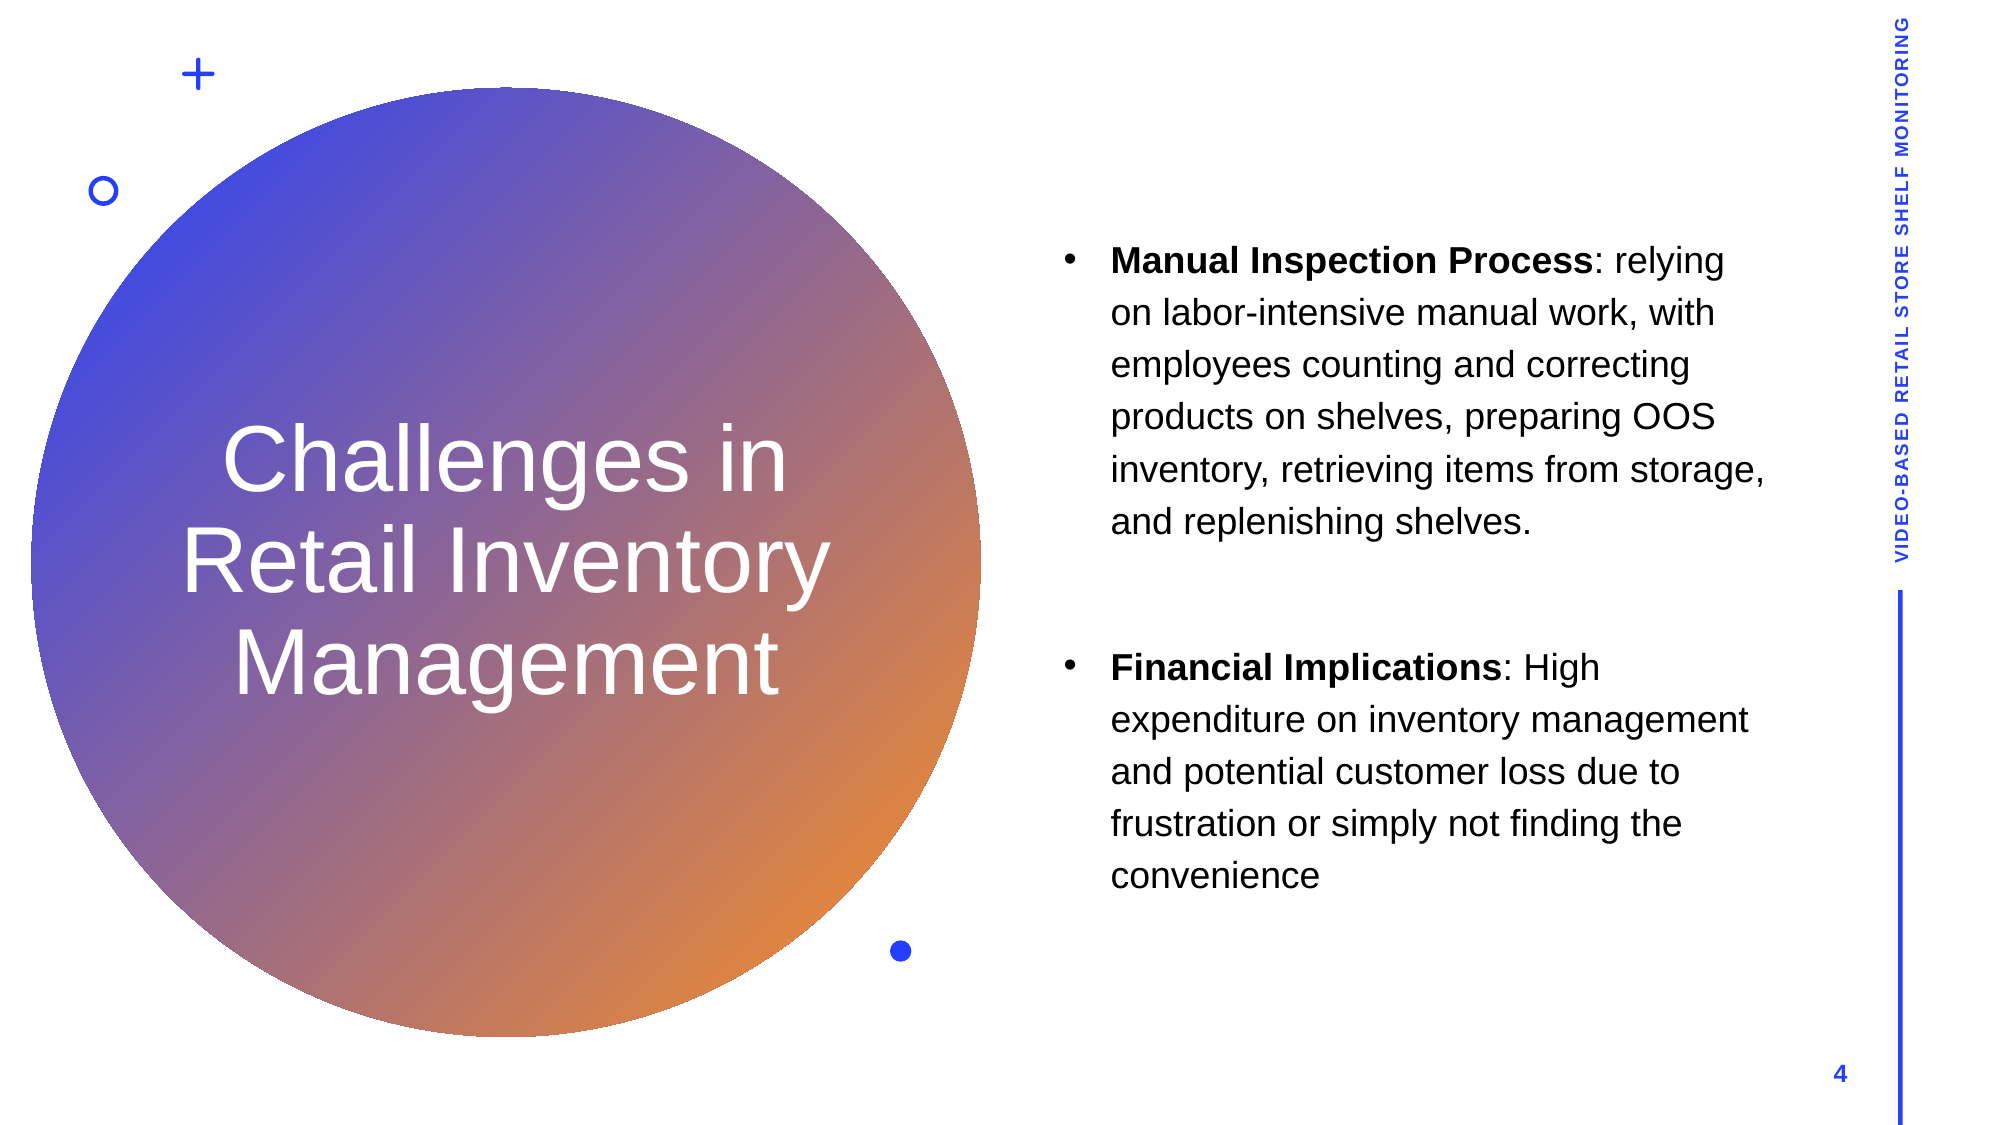

Manual Inspection Process: relying on labor-intensive manual work, with employees counting and correcting products on shelves, preparing OOS inventory, retrieving items from storage, and replenishing shelves.

Financial Implications: High expenditure on inventory management and potential customer loss due to frustration or simply not finding the convenience
Video-based Retail Store Shelf Monitoring
# Challenges in Retail Inventory Management
4